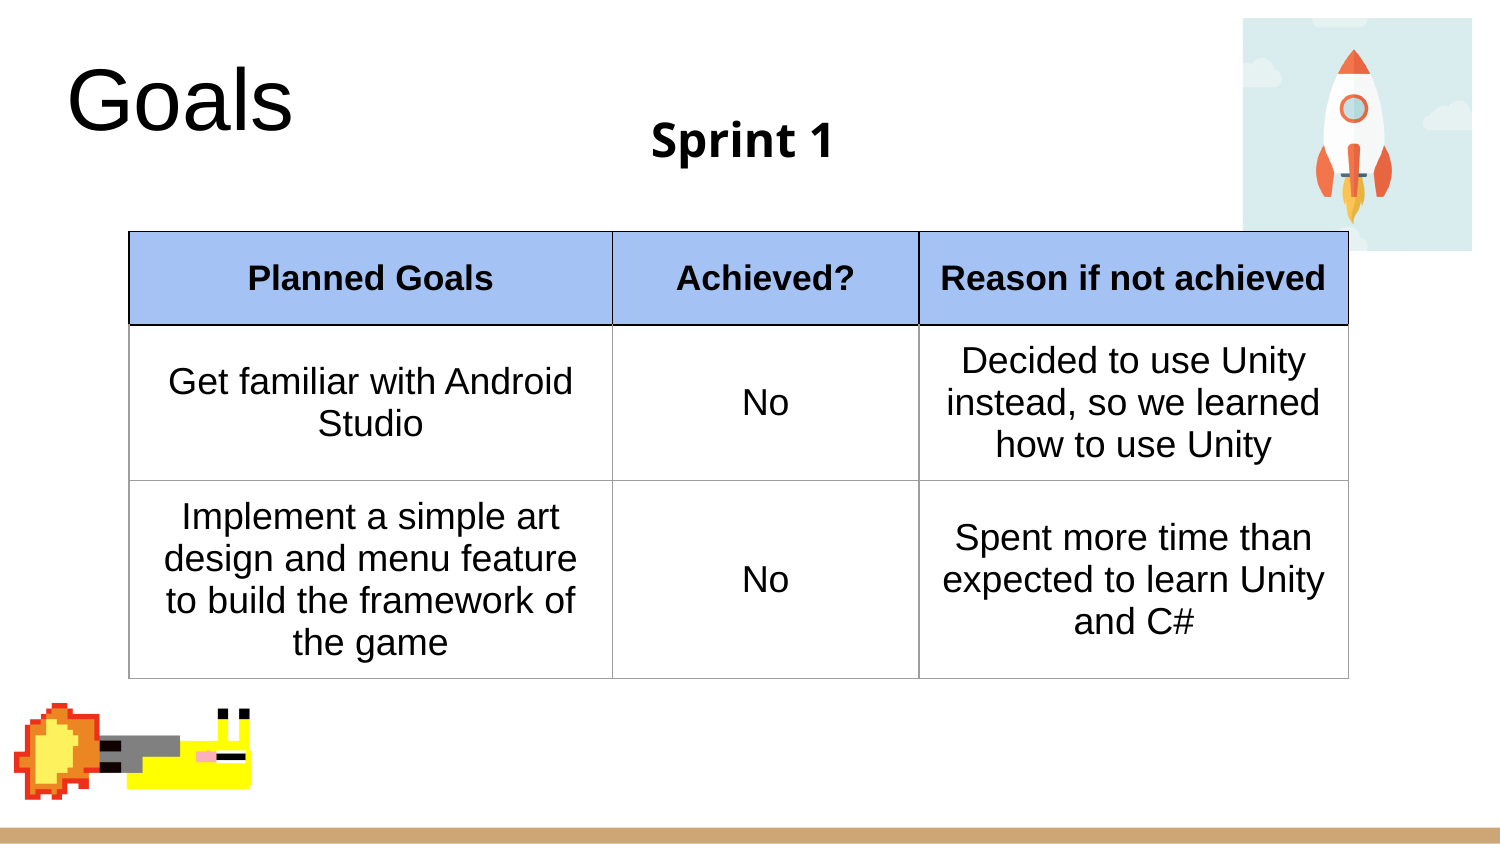

# Goals
Sprint 1

| Planned Goals | Achieved? | Reason if not achieved |
| --- | --- | --- |
| Get familiar with Android Studio | No | Decided to use Unity instead, so we learned how to use Unity |
| Implement a simple art design and menu feature to build the framework of the game | No | Spent more time than expected to learn Unity and C# |